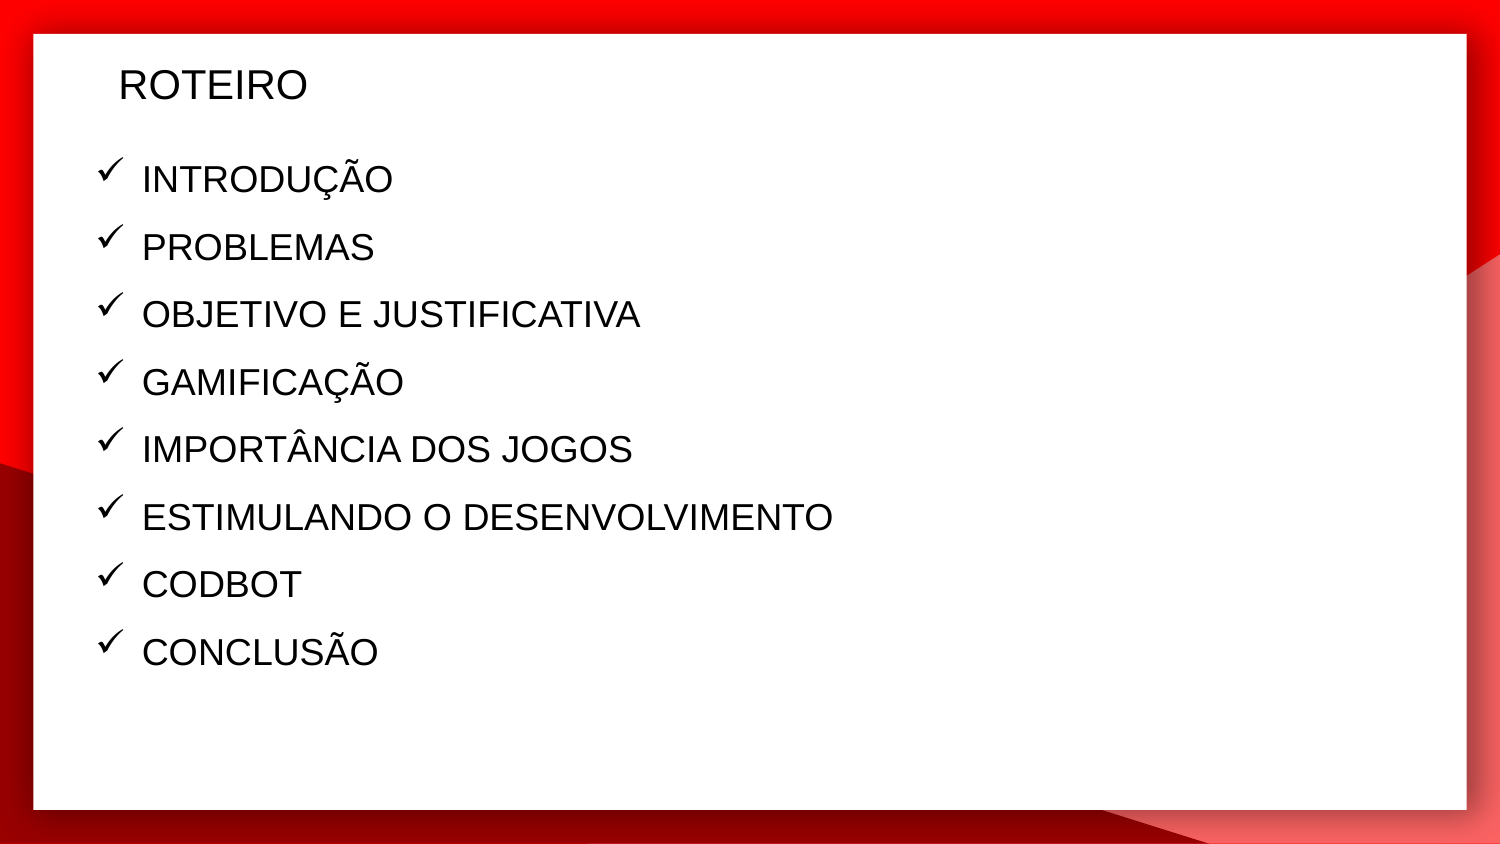

ROTEIRO
INTRODUÇÃO
PROBLEMAS
OBJETIVO E JUSTIFICATIVA
GAMIFICAÇÃO
IMPORTÂNCIA DOS JOGOS
ESTIMULANDO O DESENVOLVIMENTO
CODBOT
CONCLUSÃO